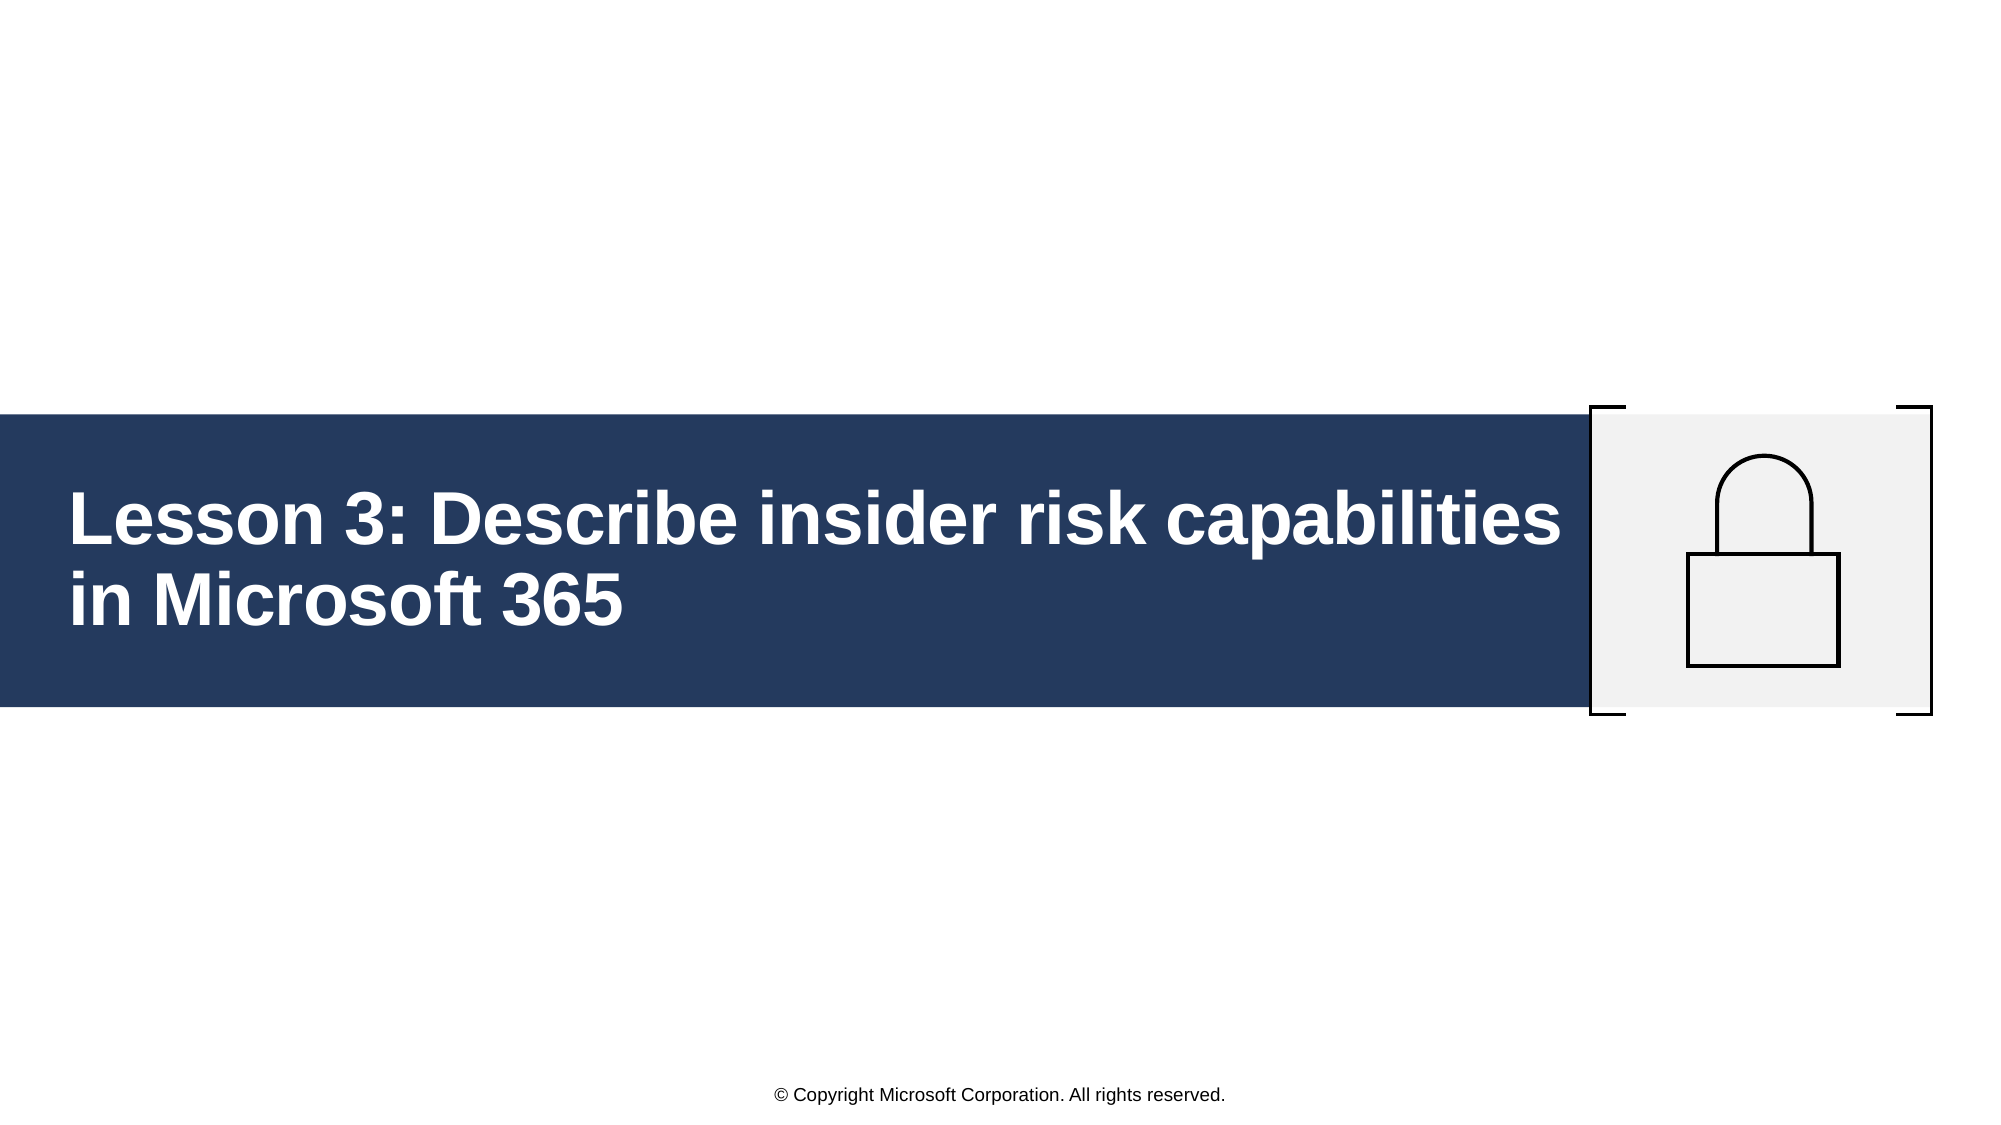

# Lesson 3: Describe insider risk capabilities in Microsoft 365